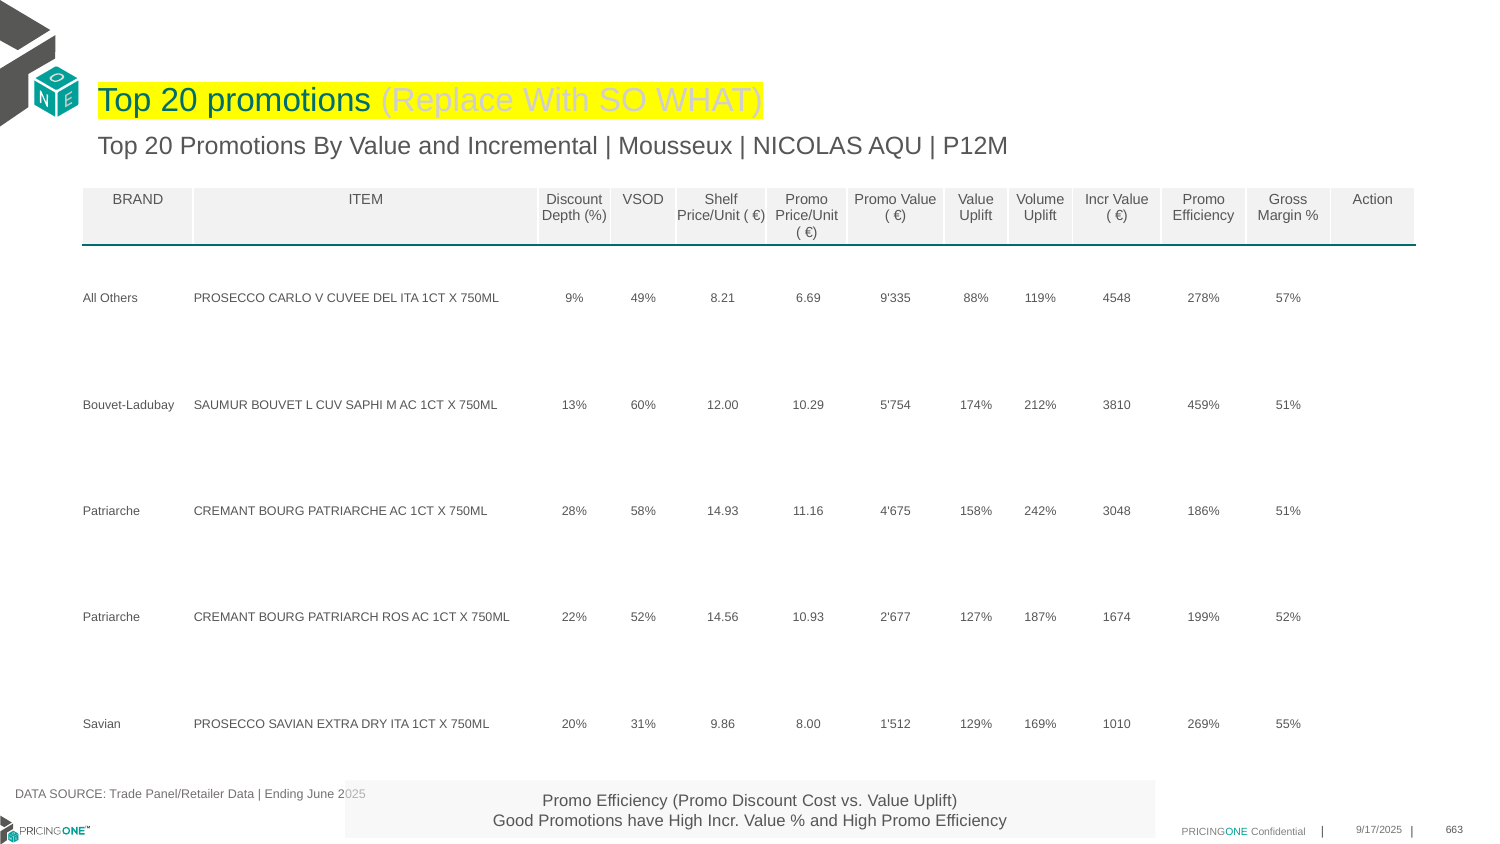

# Top 20 promotions (Replace With SO WHAT)
Top 20 Promotions By Value and Incremental | Mousseux | NICOLAS AQU | P12M
| BRAND | ITEM | Discount Depth (%) | VSOD | Shelf Price/Unit ( €) | Promo Price/Unit ( €) | Promo Value ( €) | Value Uplift | Volume Uplift | Incr Value ( €) | Promo Efficiency | Gross Margin % | Action |
| --- | --- | --- | --- | --- | --- | --- | --- | --- | --- | --- | --- | --- |
| All Others | PROSECCO CARLO V CUVEE DEL ITA 1CT X 750ML | 9% | 49% | 8.21 | 6.69 | 9'335 | 88% | 119% | 4548 | 278% | 57% |  |
| Bouvet-Ladubay | SAUMUR BOUVET L CUV SAPHI M AC 1CT X 750ML | 13% | 60% | 12.00 | 10.29 | 5'754 | 174% | 212% | 3810 | 459% | 51% |  |
| Patriarche | CREMANT BOURG PATRIARCHE AC 1CT X 750ML | 28% | 58% | 14.93 | 11.16 | 4'675 | 158% | 242% | 3048 | 186% | 51% |  |
| Patriarche | CREMANT BOURG PATRIARCH ROS AC 1CT X 750ML | 22% | 52% | 14.56 | 10.93 | 2'677 | 127% | 187% | 1674 | 199% | 52% |  |
| Savian | PROSECCO SAVIAN EXTRA DRY ITA 1CT X 750ML | 20% | 31% | 9.86 | 8.00 | 1'512 | 129% | 169% | 1010 | 269% | 55% |  |
DATA SOURCE: Trade Panel/Retailer Data | Ending June 2025
Promo Efficiency (Promo Discount Cost vs. Value Uplift)
Good Promotions have High Incr. Value % and High Promo Efficiency

9/17/2025
663